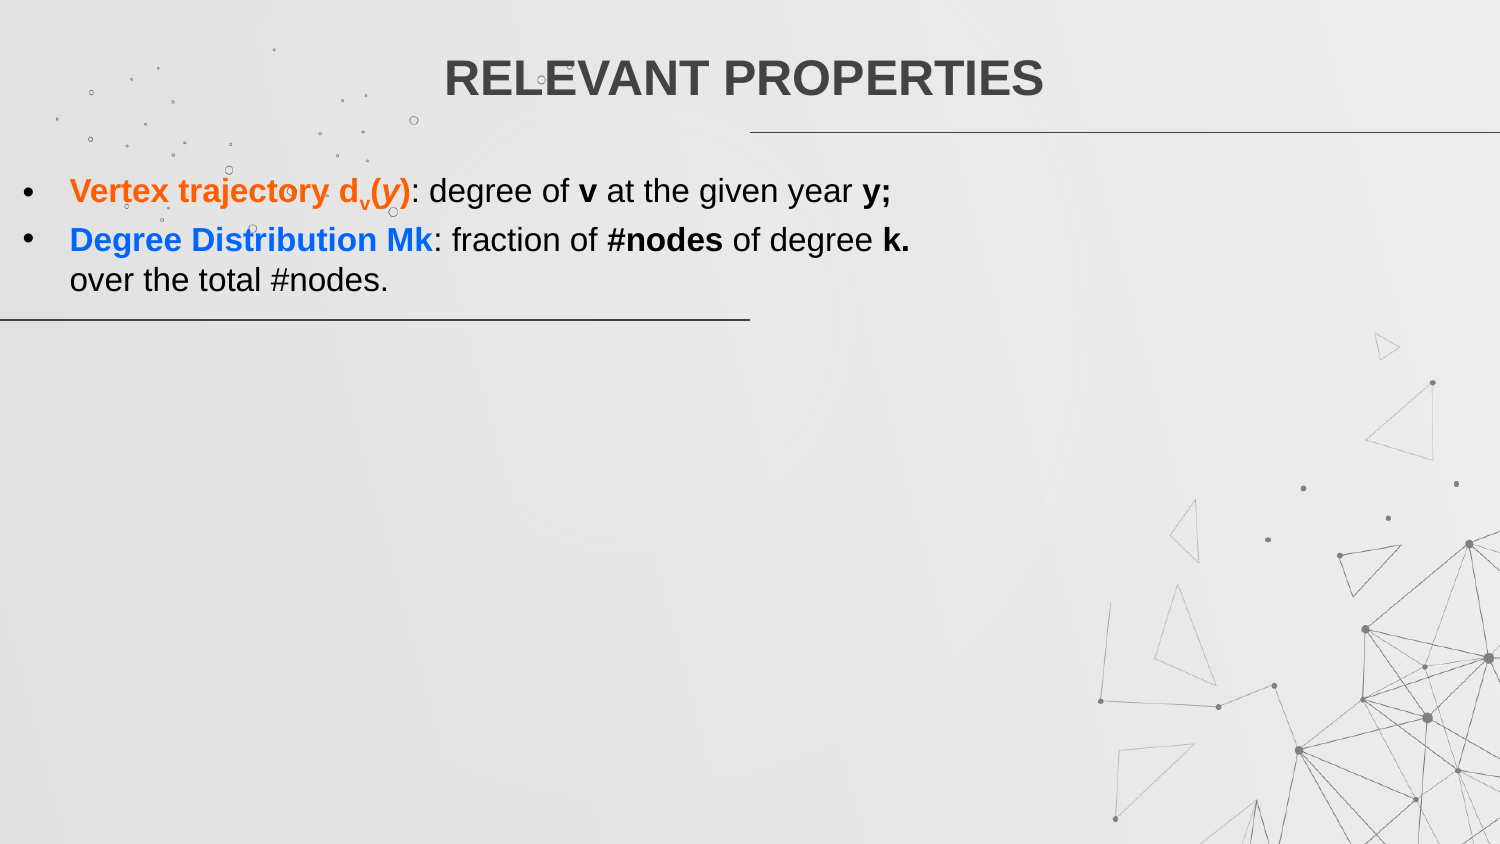

RELEVANT PROPERTIES
Vertex trajectory dv(y): degree of v at the given year y;
Degree Distribution Mk: fraction of #nodes of degree k. over the total #nodes.